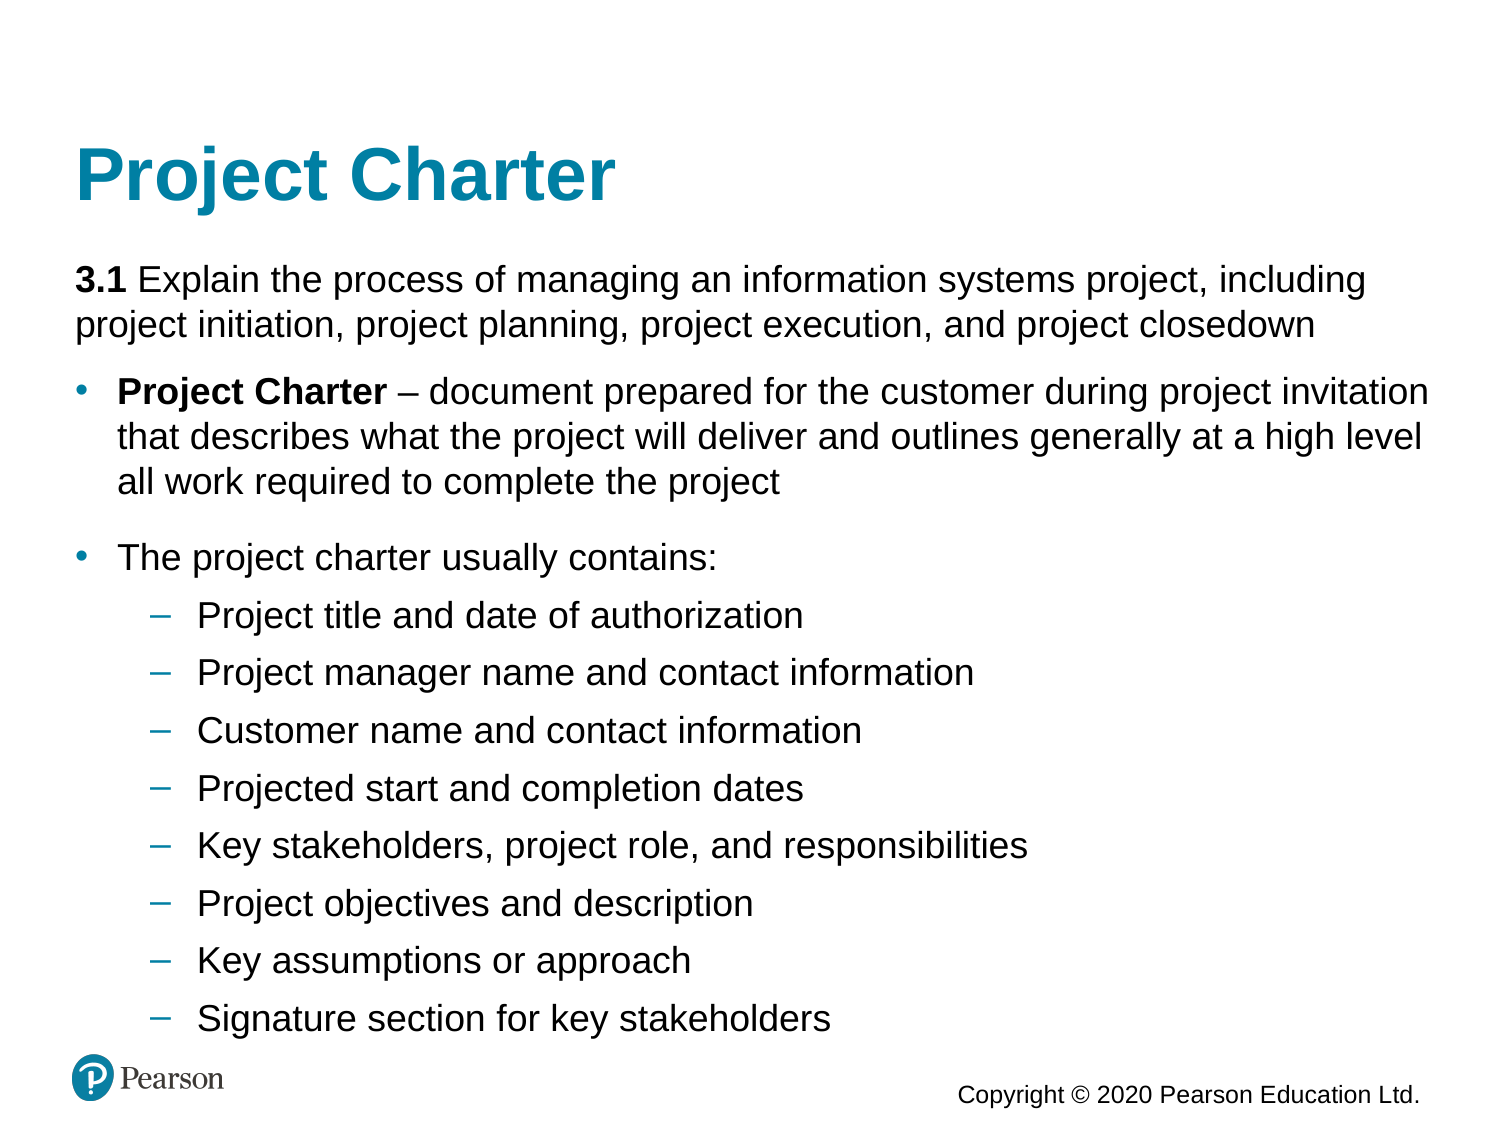

# Project Charter
3.1 Explain the process of managing an information systems project, including project initiation, project planning, project execution, and project closedown
Project Charter – document prepared for the customer during project invitation that describes what the project will deliver and outlines generally at a high level all work required to complete the project
The project charter usually contains:
Project title and date of authorization
Project manager name and contact information
Customer name and contact information
Projected start and completion dates
Key stakeholders, project role, and responsibilities
Project objectives and description
Key assumptions or approach
Signature section for key stakeholders